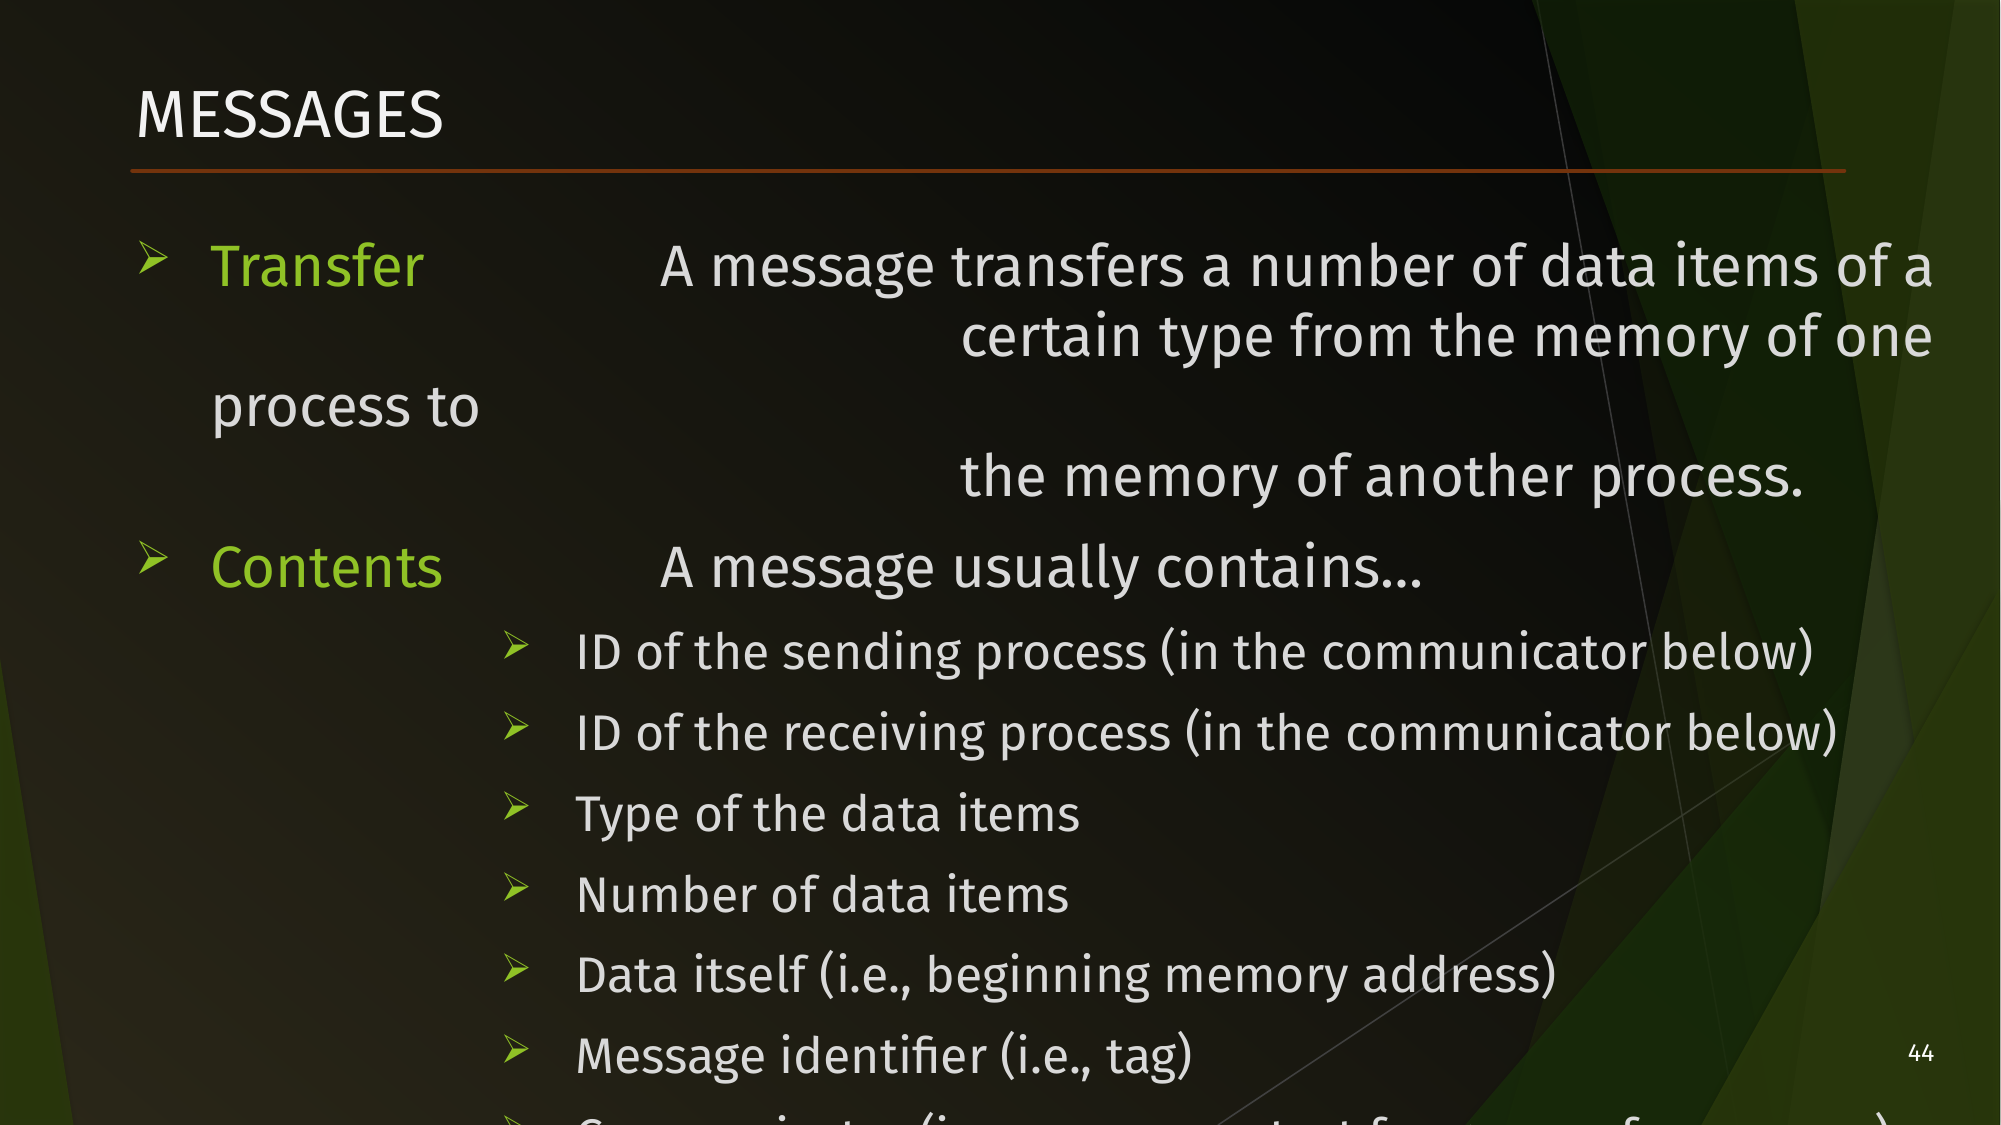

# Messages
Transfer 		A message transfers a number of data items of a
					certain type from the memory of one process to
					the memory of another process.
Contents 		A message usually contains…
ID of the sending process (in the communicator below)
ID of the receiving process (in the communicator below)
Type of the data items
Number of data items
Data itself (i.e., beginning memory address)
Message identifier (i.e., tag)
Communicator (i.e., comm. context for group of processes)

44